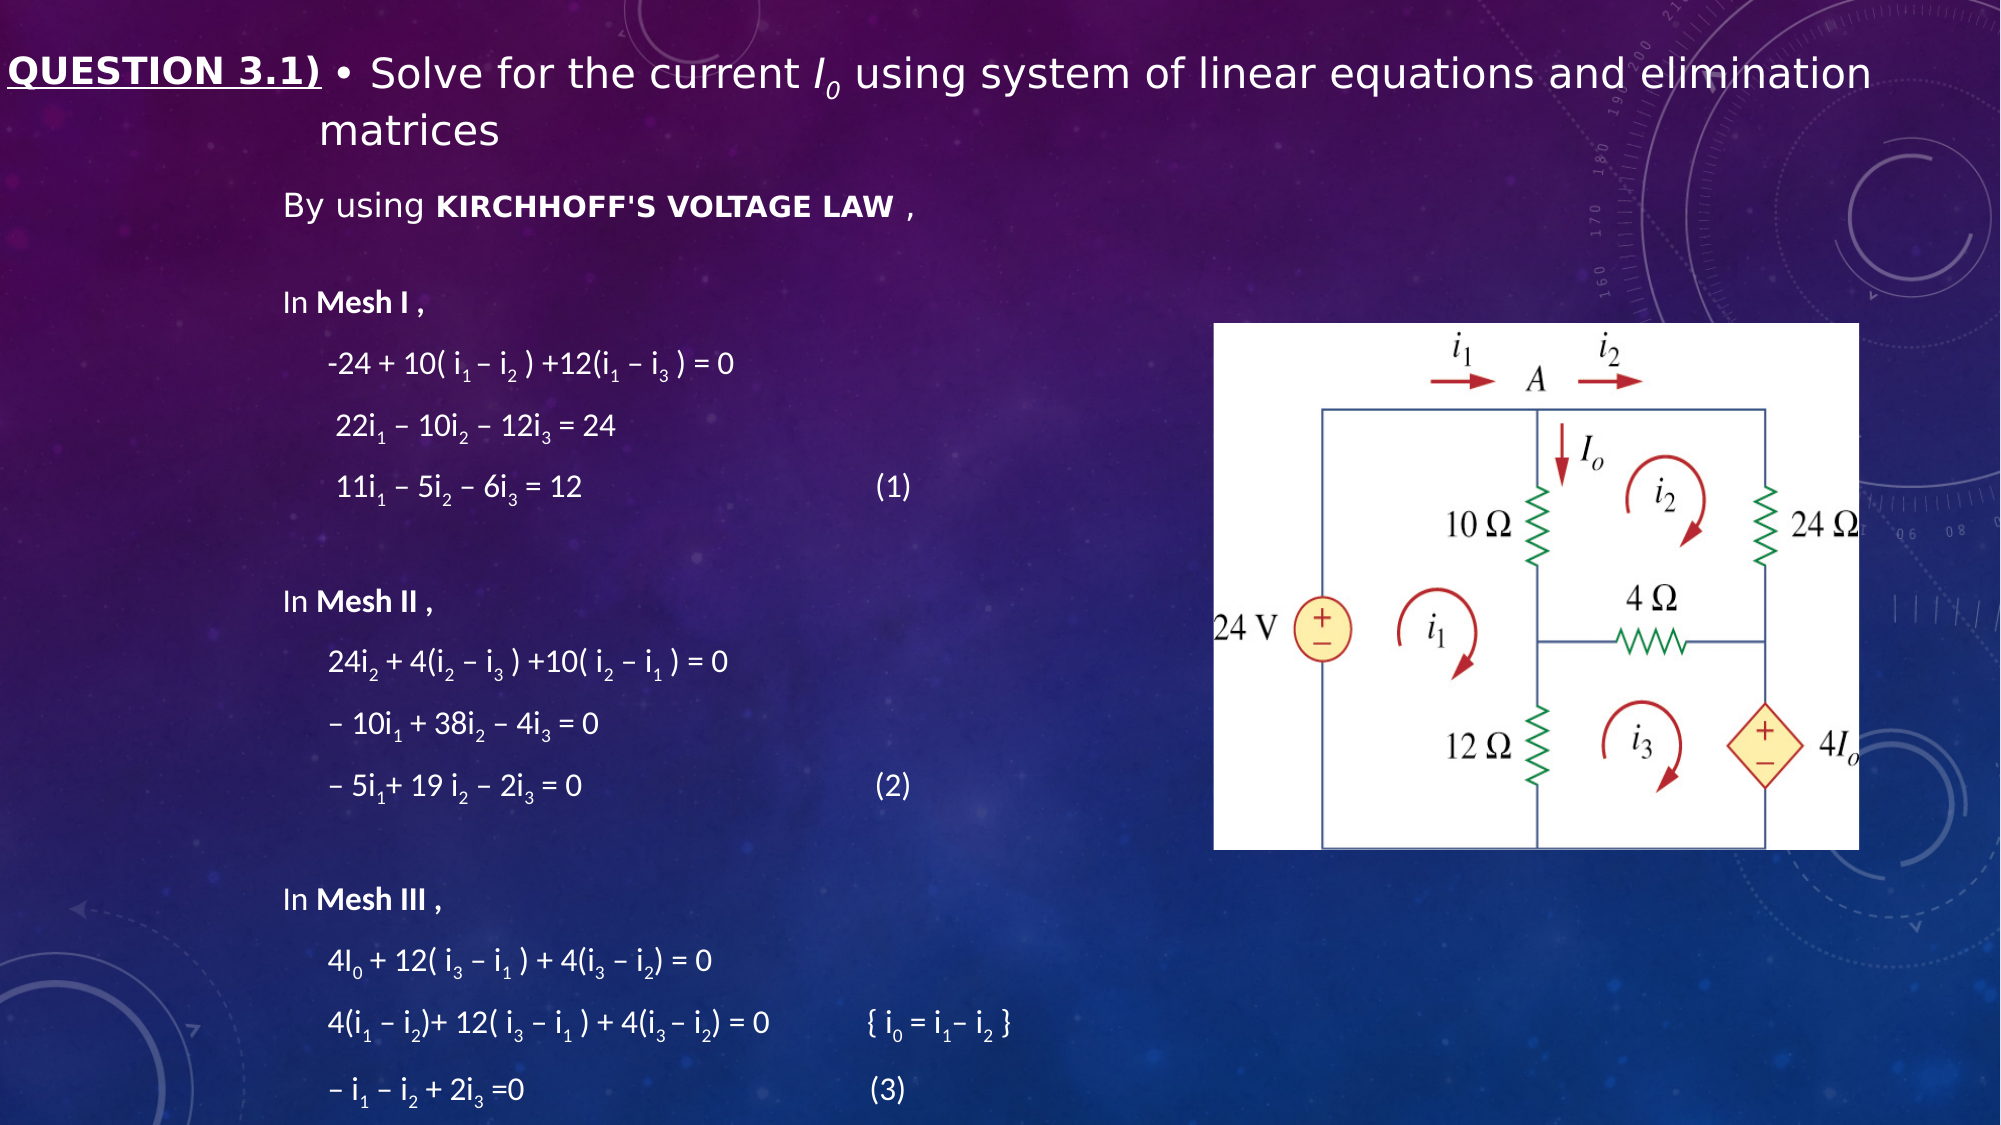

QUESTION 3.1)
 • Solve for the current I0 using system of linear equations and elimination matrices
By using KIRCHHOFF'S VOLTAGE LAW ,

In Mesh I ,
      -24 + 10( i1 – i2 ) +12(i1 – i3 ) = 0
       22i1 – 10i2 – 12i3 = 24
       11i1 – 5i2 – 6i3 = 12                                       (1)

In Mesh II ,
      24i2 + 4(i2 – i3 ) +10( i2 – i1 ) = 0
      – 10i1 + 38i2 – 4i3 = 0
      – 5i1+ 19 i2 – 2i3 = 0                                       (2)

In Mesh III ,
      4I0 + 12( i3 – i1 ) + 4(i3 – i2) = 0
      4(i1 – i2)+ 12( i3 – i1 ) + 4(i3 – i2) = 0             { i0 = i1– i2 }
      – i1 – i2 + 2i3 =0                                              (3)